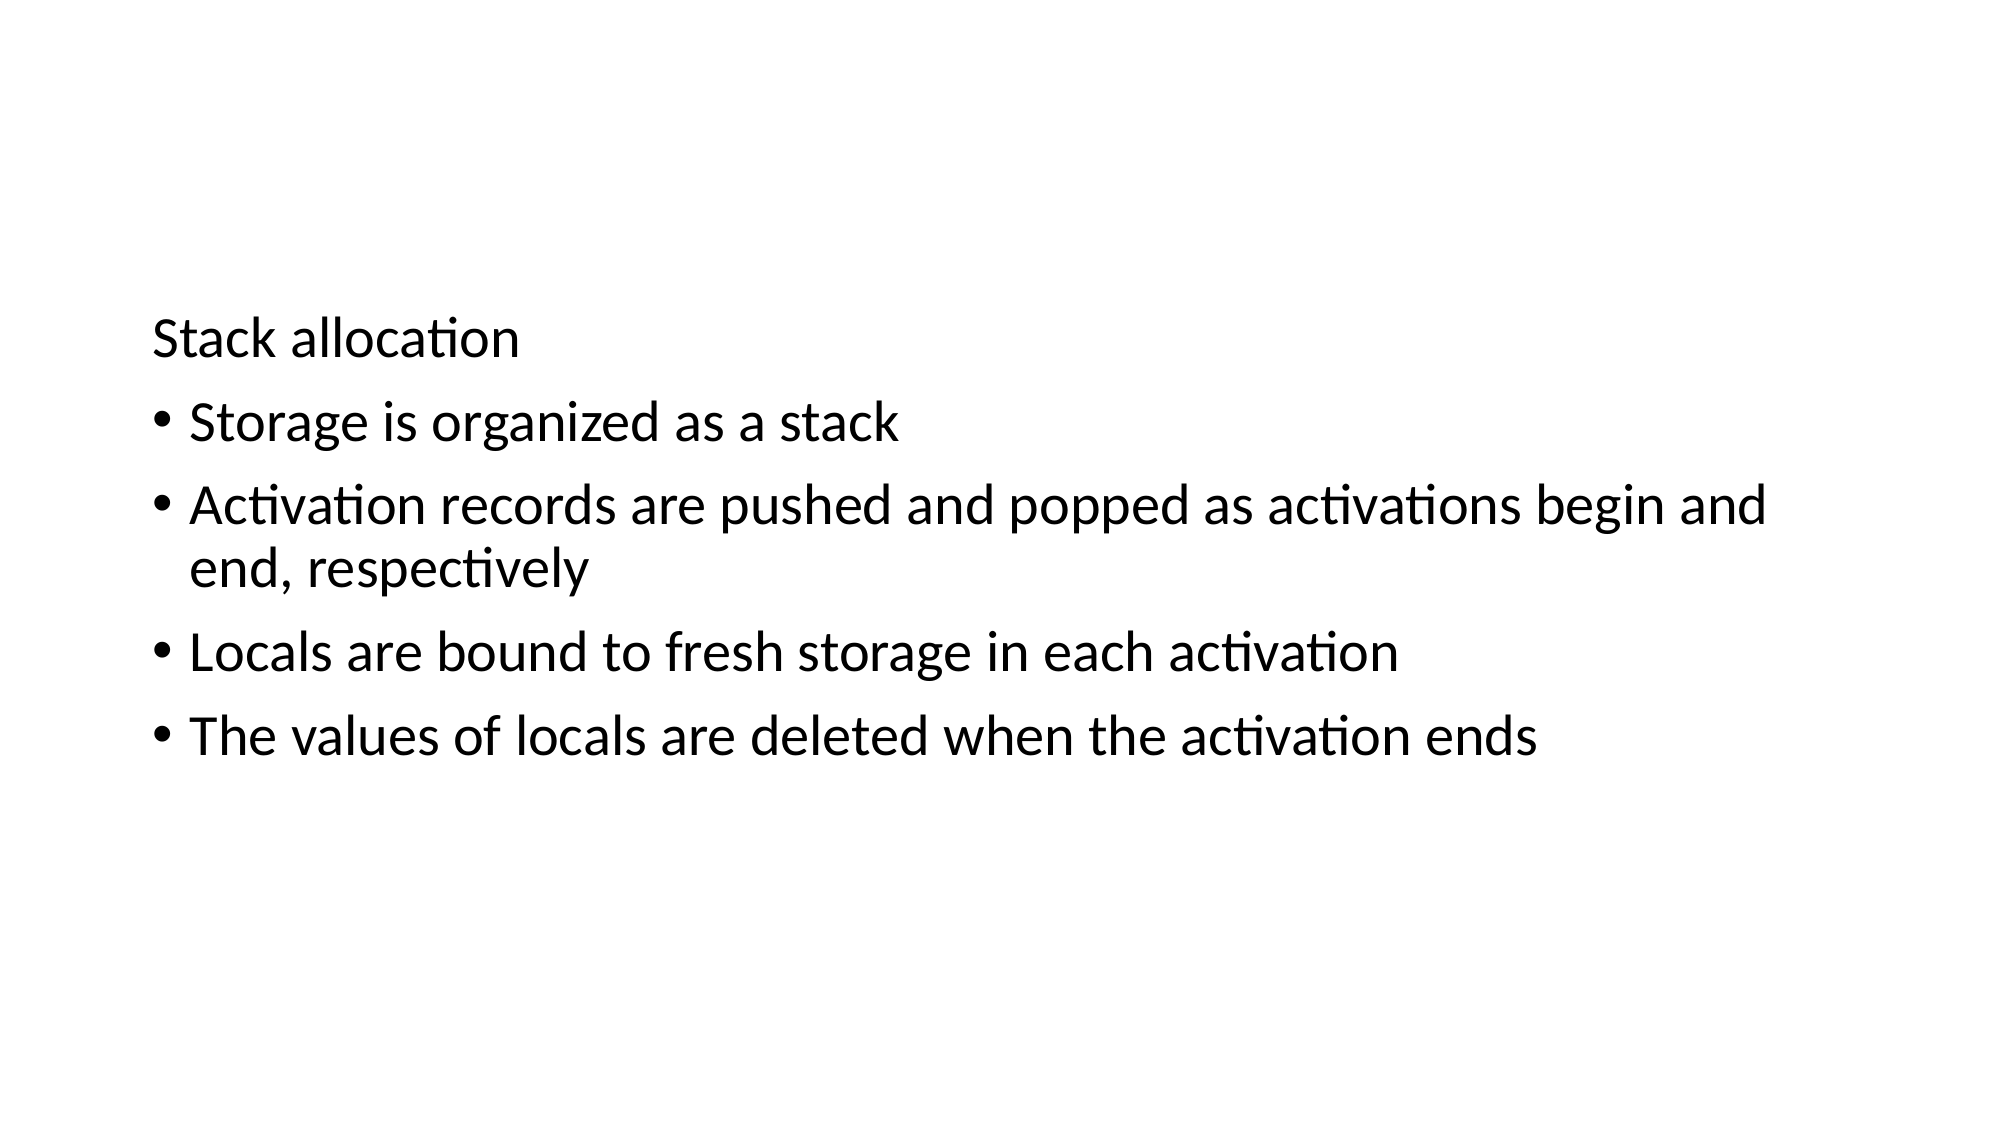

Stack allocation
Storage is organized as a stack
Activation records are pushed and popped as activations begin and end, respectively
Locals are bound to fresh storage in each activation
The values of locals are deleted when the activation ends